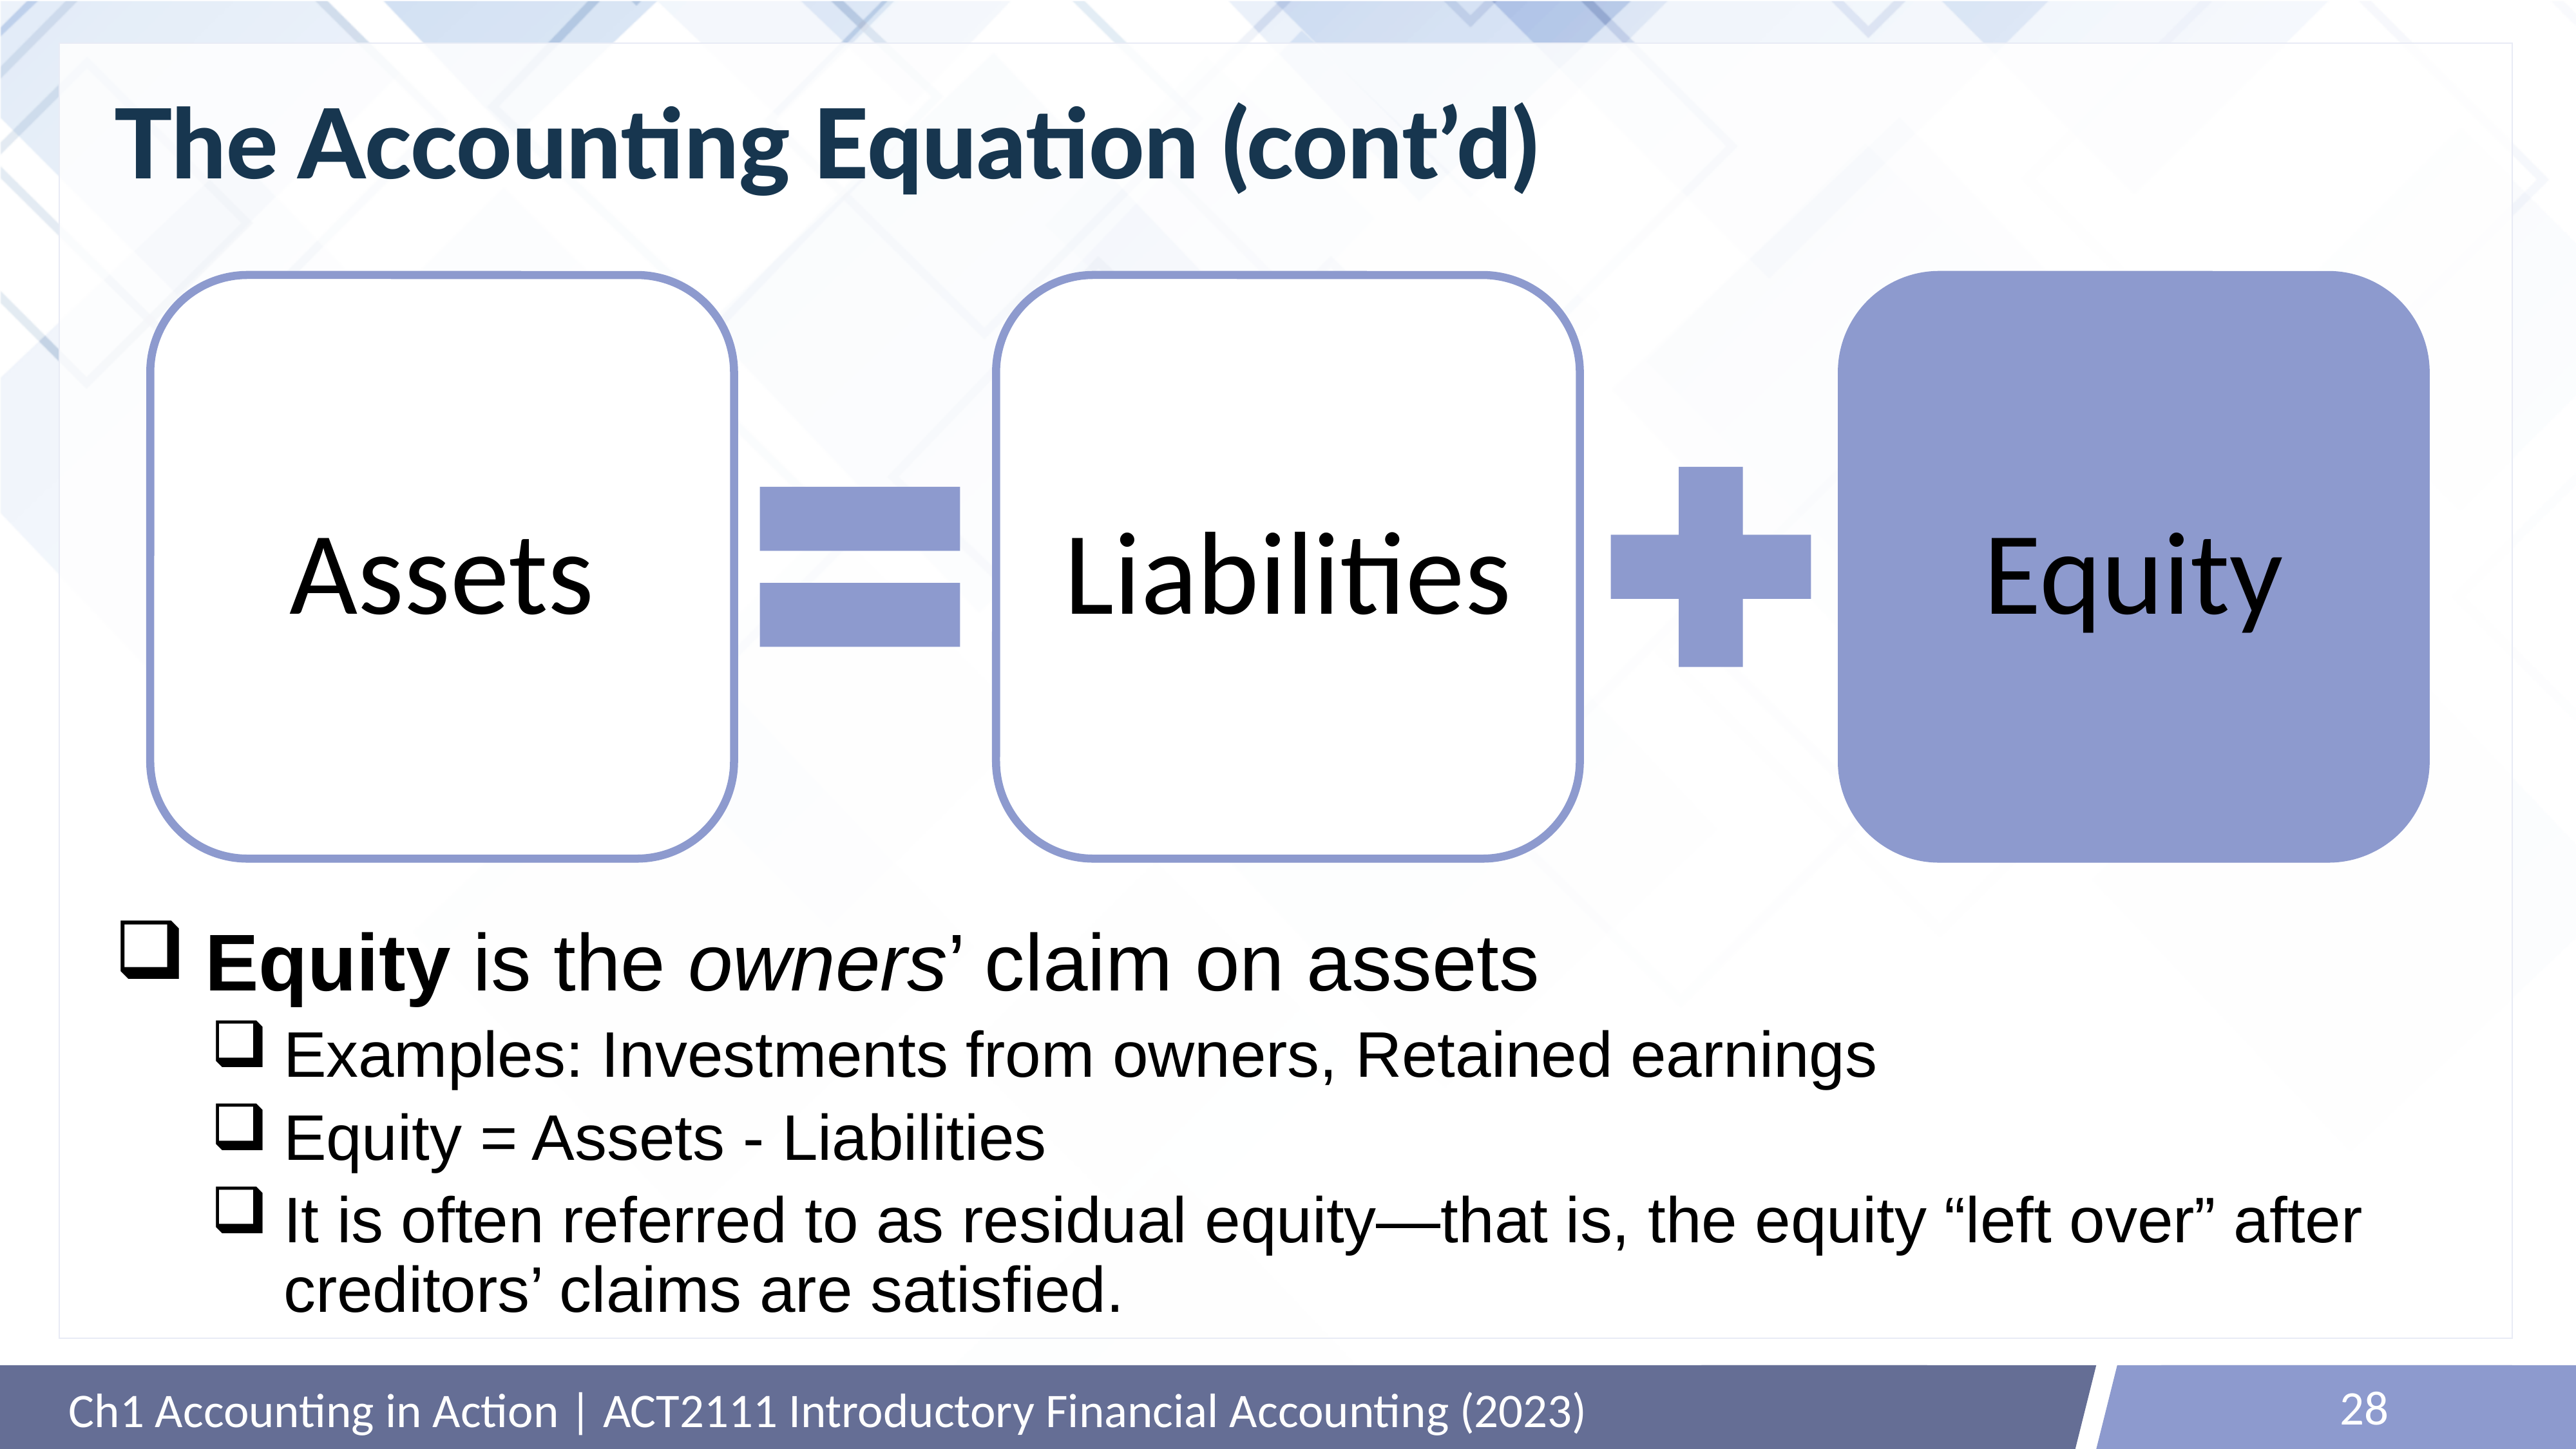

# The Accounting Equation (cont’d)
Assets
Liabilities
Equity

Equity is the owners’ claim on assets
Examples: Investments from owners, Retained earnings
Equity = Assets - Liabilities
It is often referred to as residual equity—that is, the equity “left over” after creditors’ claims are satisfied.

28
Ch1 Accounting in Action | ACT2111 Introductory Financial Accounting (2023)